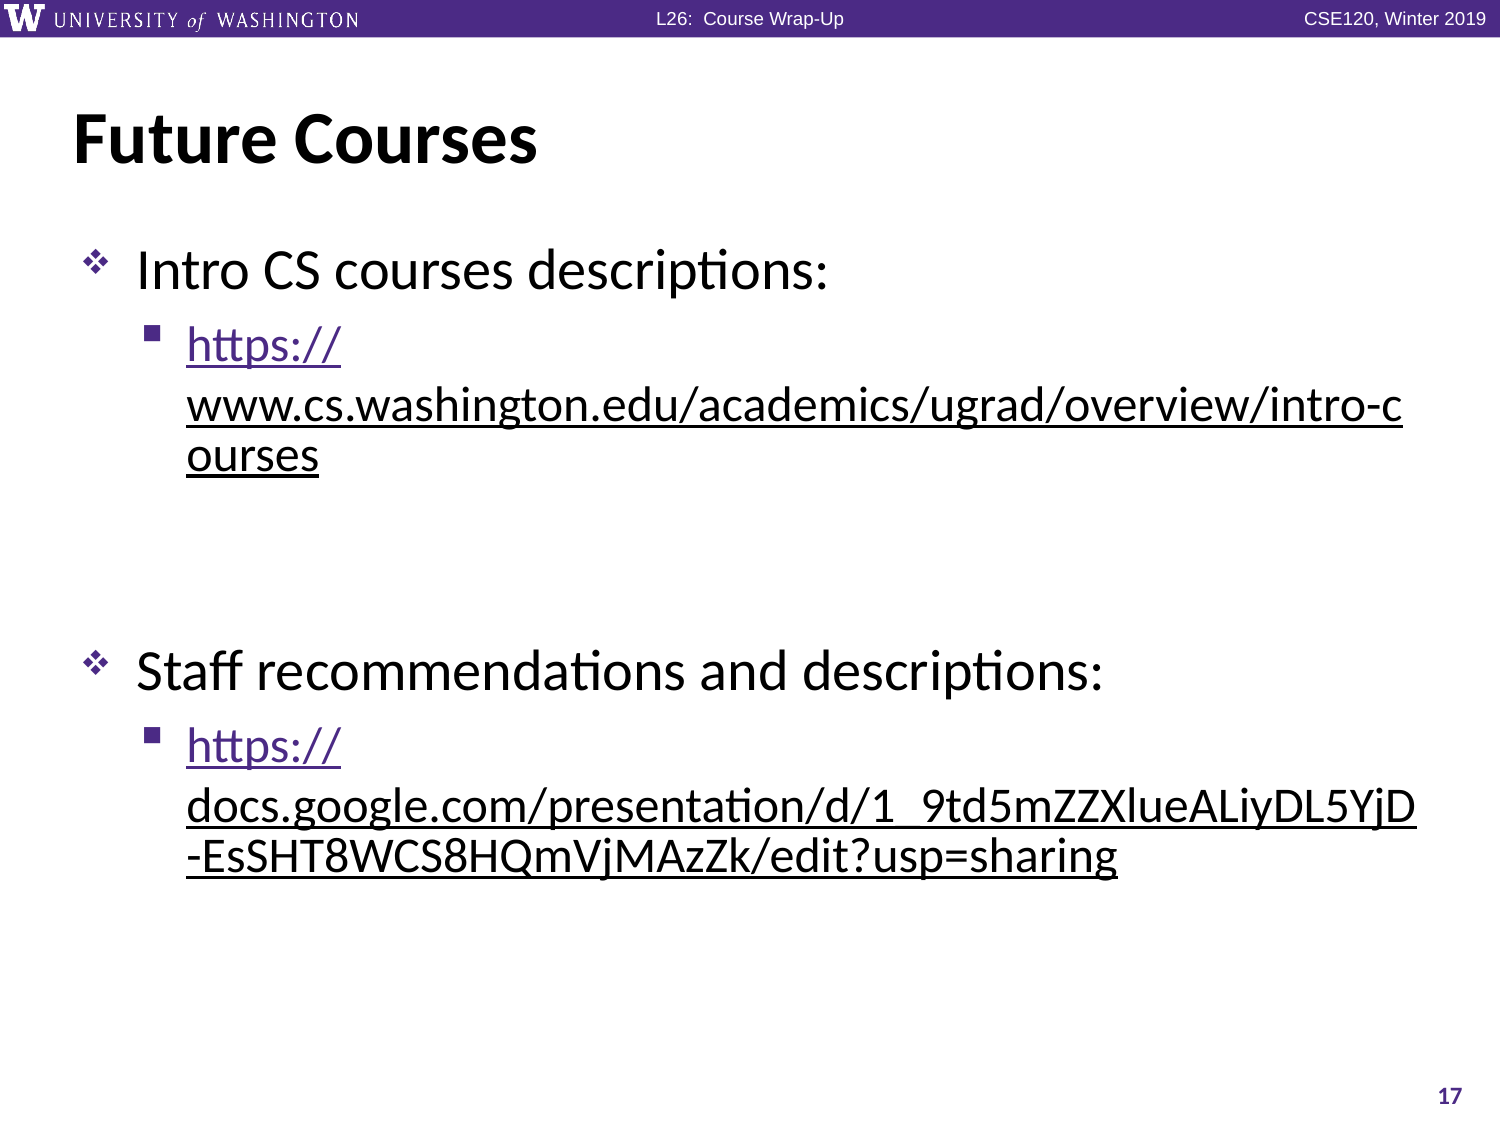

# Future Courses
Intro CS courses descriptions:
https://www.cs.washington.edu/academics/ugrad/overview/intro-courses

Staff recommendations and descriptions:
https://docs.google.com/presentation/d/1_9td5mZZXlueALiyDL5YjD-EsSHT8WCS8HQmVjMAzZk/edit?usp=sharing
17